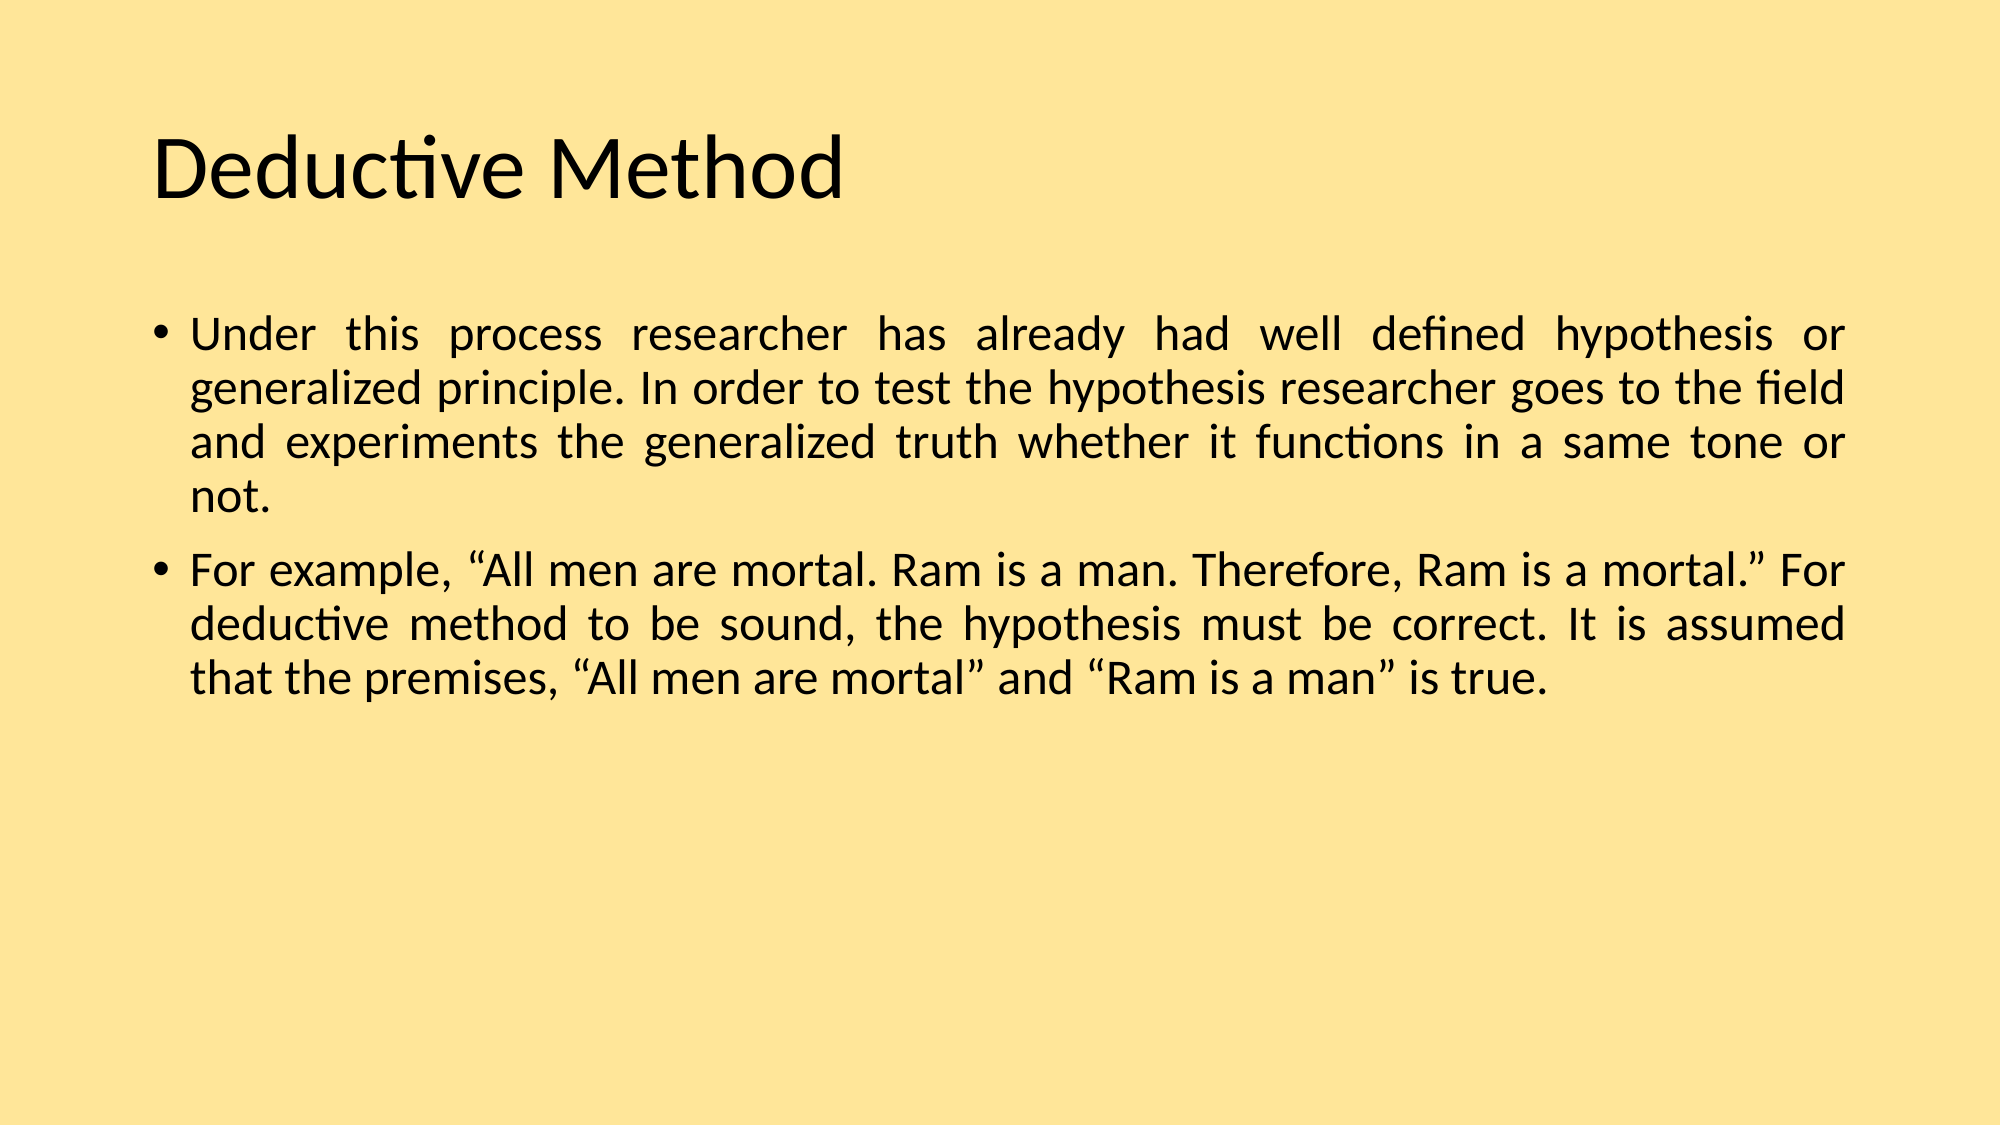

# Deductive Method
Under this process researcher has already had well defined hypothesis or generalized principle. In order to test the hypothesis researcher goes to the field and experiments the generalized truth whether it functions in a same tone or not.
For example, “All men are mortal. Ram is a man. Therefore, Ram is a mortal.” For deductive method to be sound, the hypothesis must be correct. It is assumed that the premises, “All men are mortal” and “Ram is a man” is true.